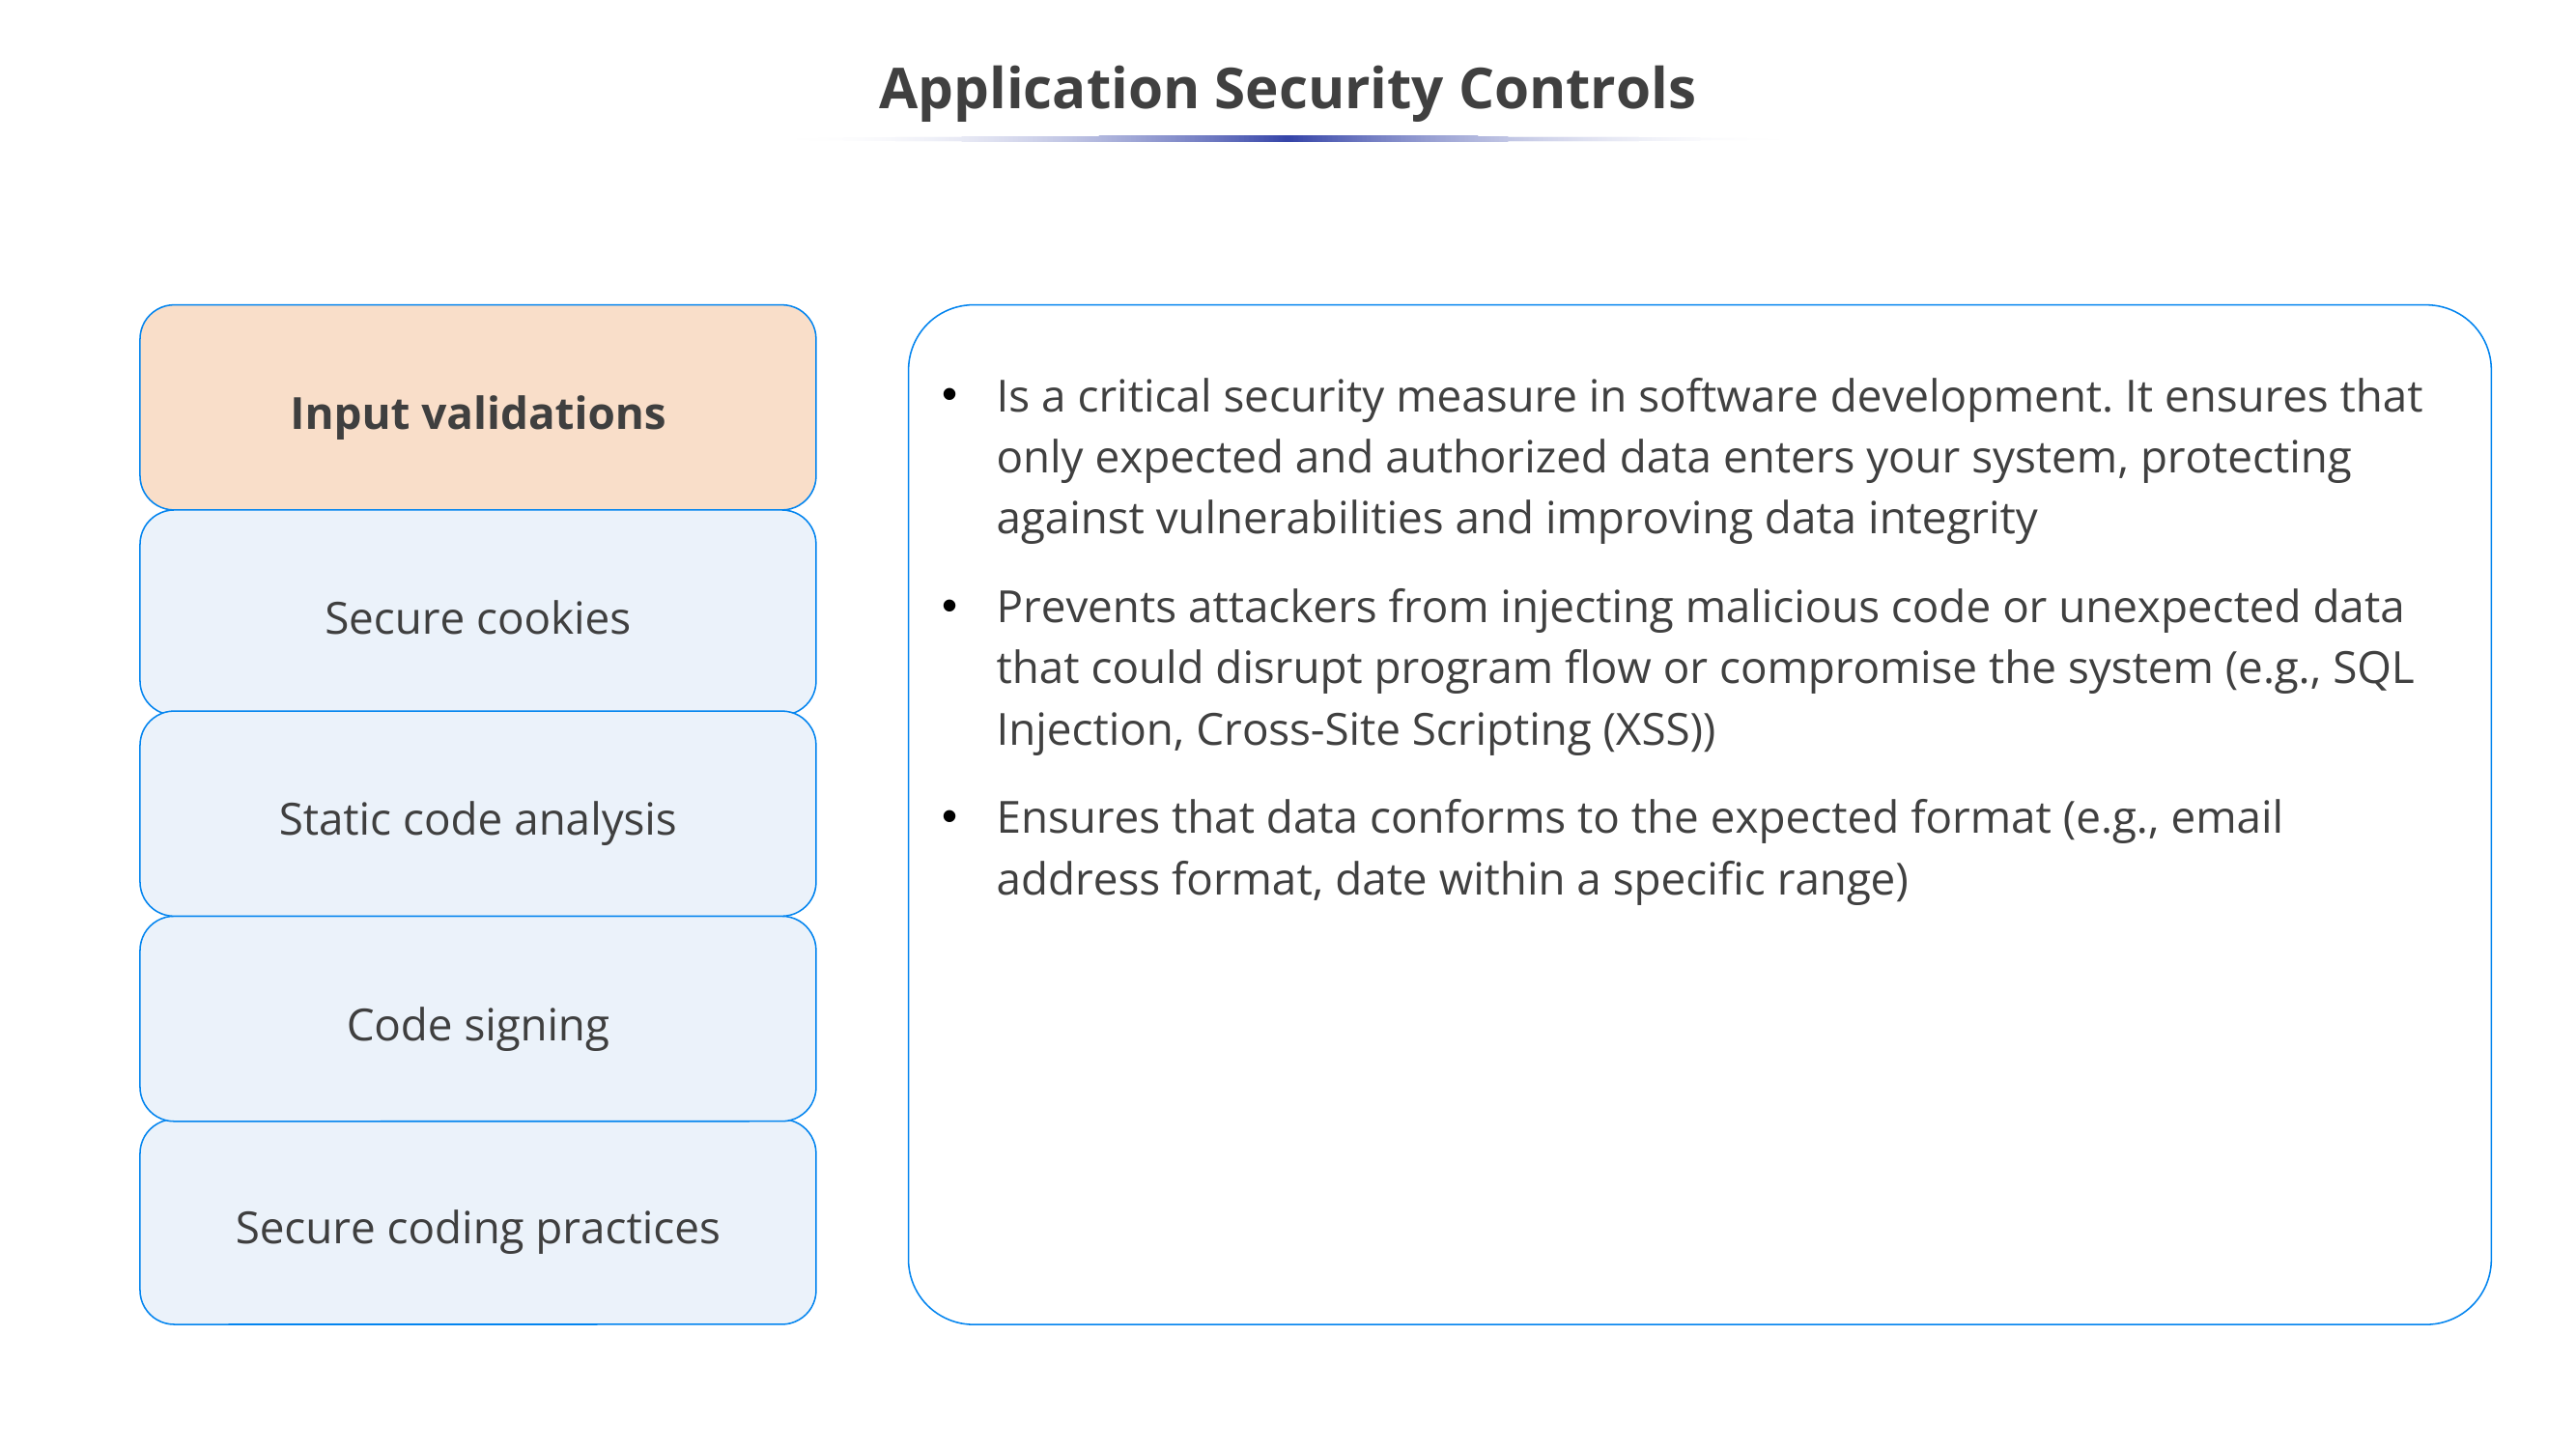

Application Security Controls

Input validations
Secure cookies
Static code analysis
Code signing
Secure coding practices
Is a critical security measure in software development. It ensures that only expected and authorized data enters your system, protecting against vulnerabilities and improving data integrity

Prevents attackers from injecting malicious code or unexpected data that could disrupt program flow or compromise the system (e.g., SQL Injection, Cross-Site Scripting (XSS))

Ensures that data conforms to the expected format (e.g., email address format, date within a specific range)